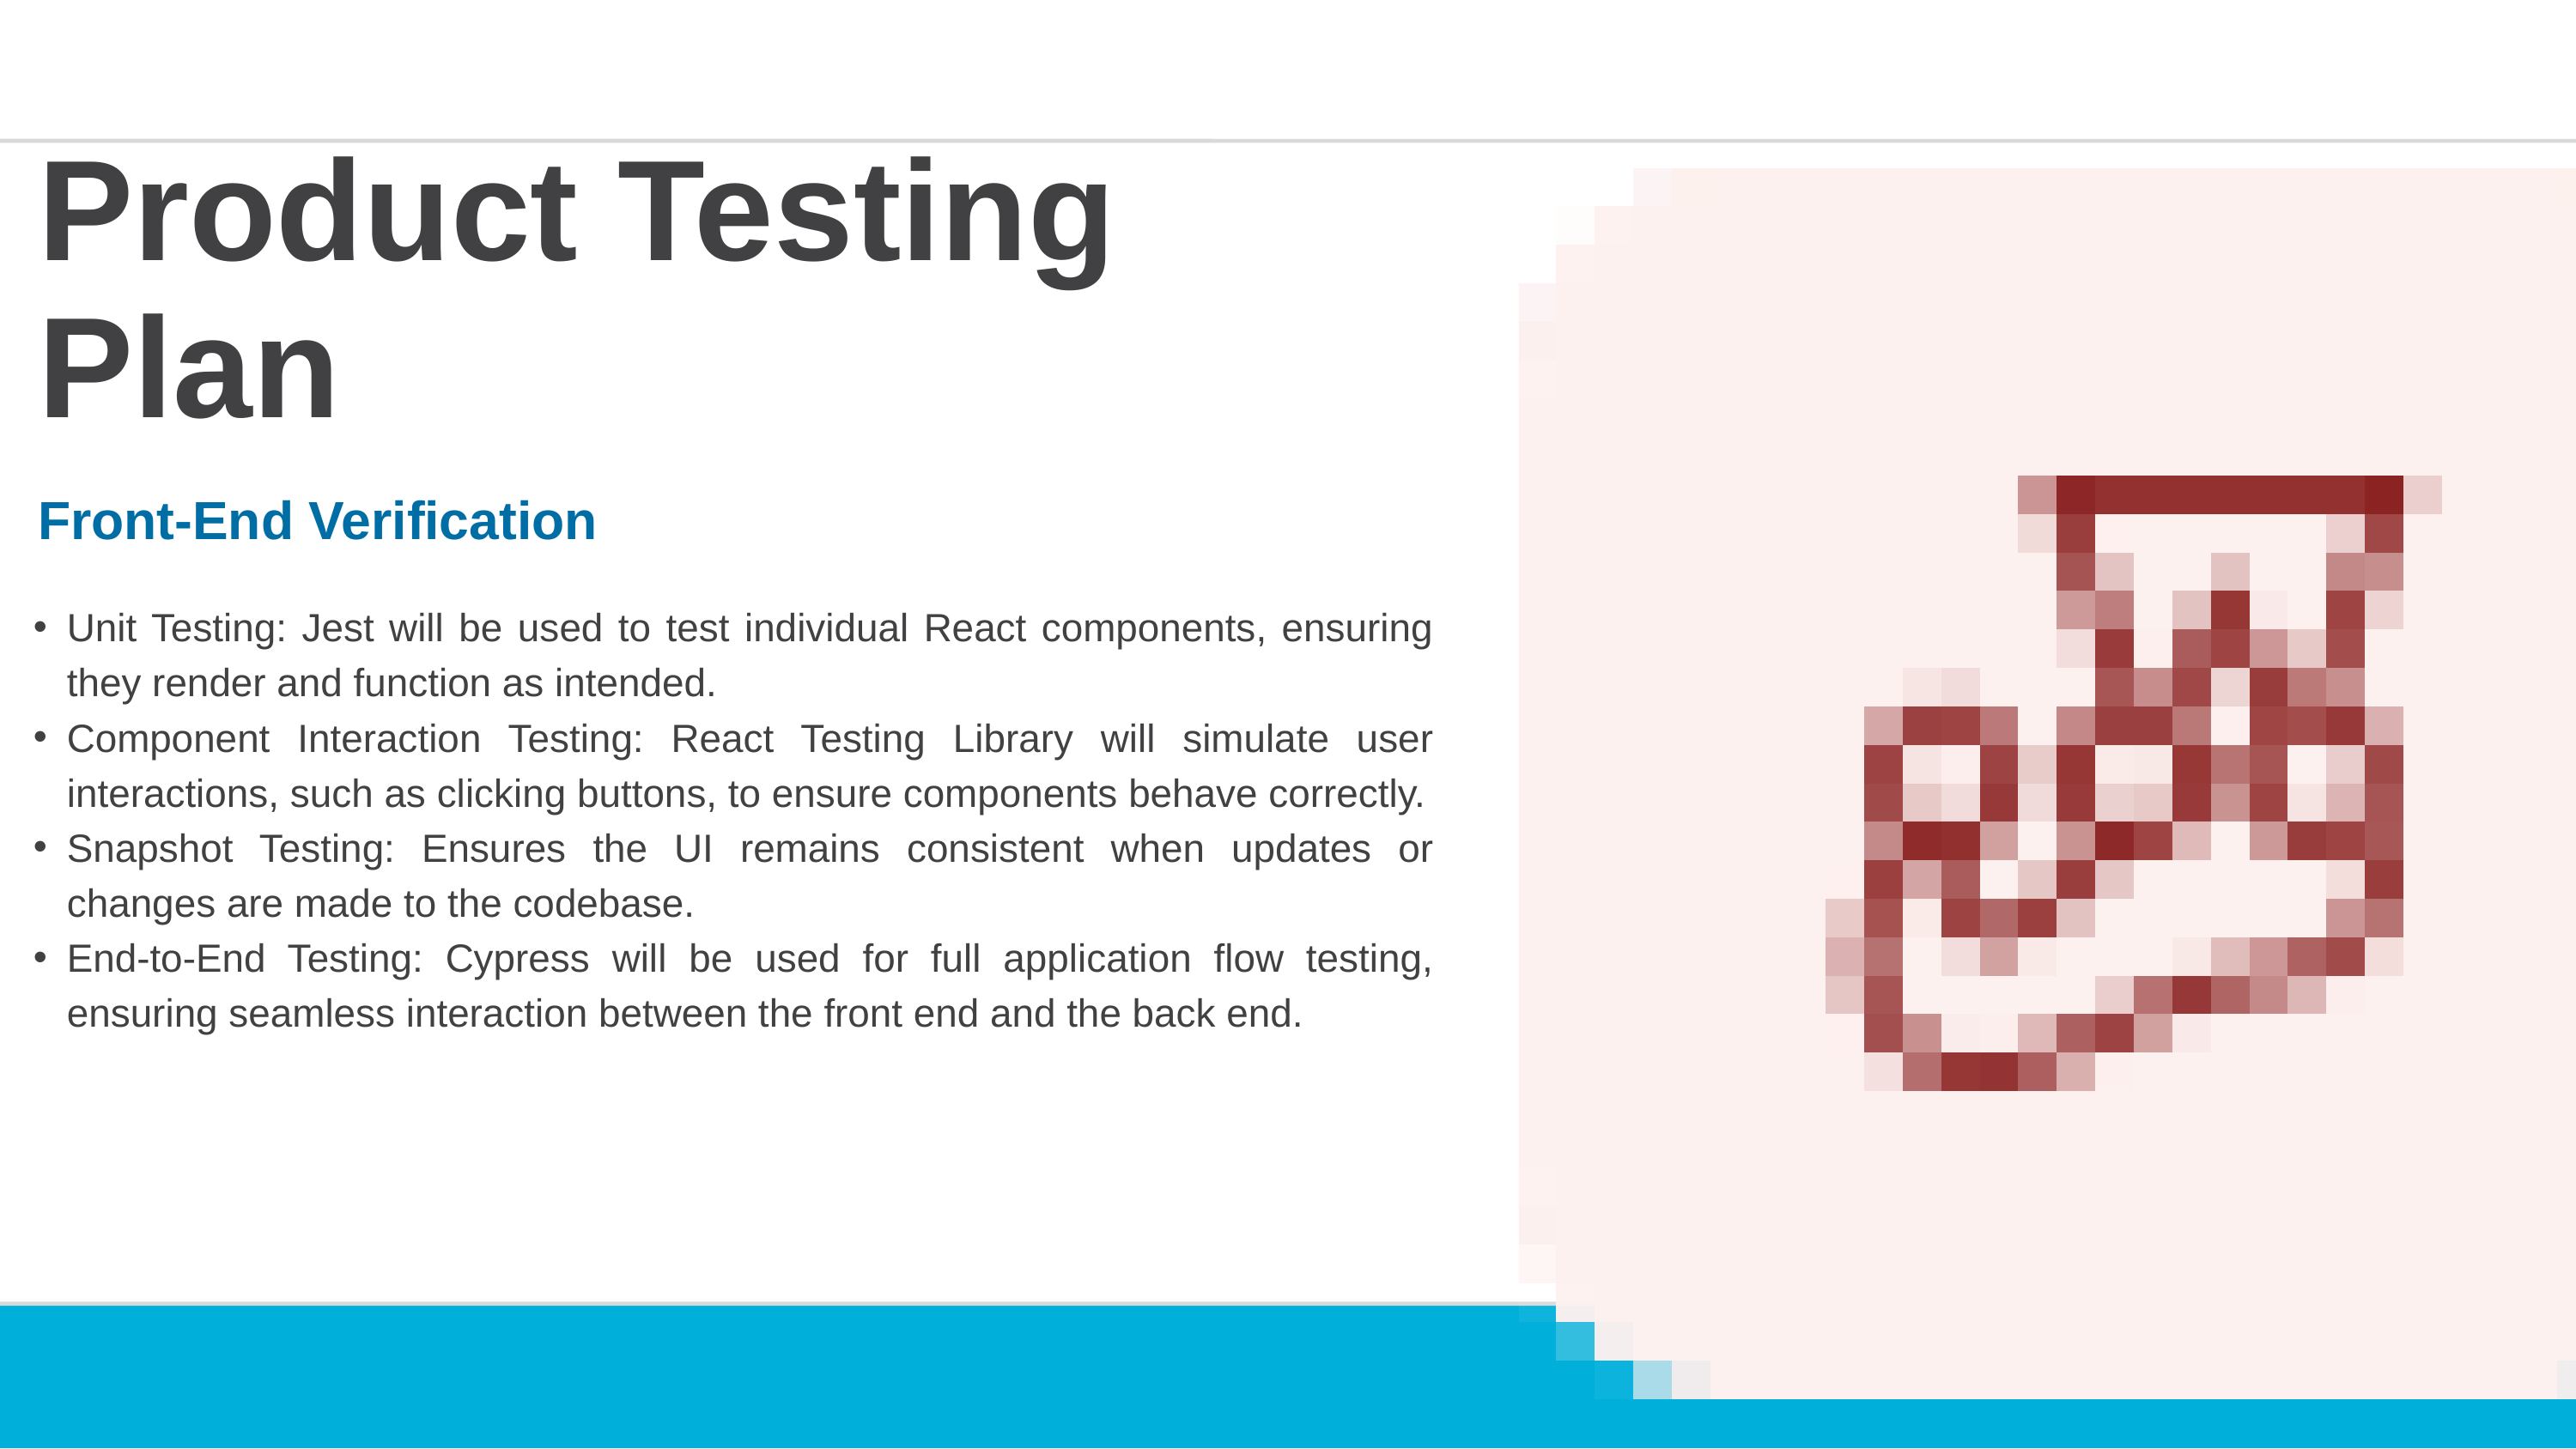

Product Testing Plan

Front-End Verification
Unit Testing: Jest will be used to test individual React components, ensuring they render and function as intended.
Component Interaction Testing: React Testing Library will simulate user interactions, such as clicking buttons, to ensure components behave correctly.
Snapshot Testing: Ensures the UI remains consistent when updates or changes are made to the codebase.
End-to-End Testing: Cypress will be used for full application flow testing, ensuring seamless interaction between the front end and the back end.